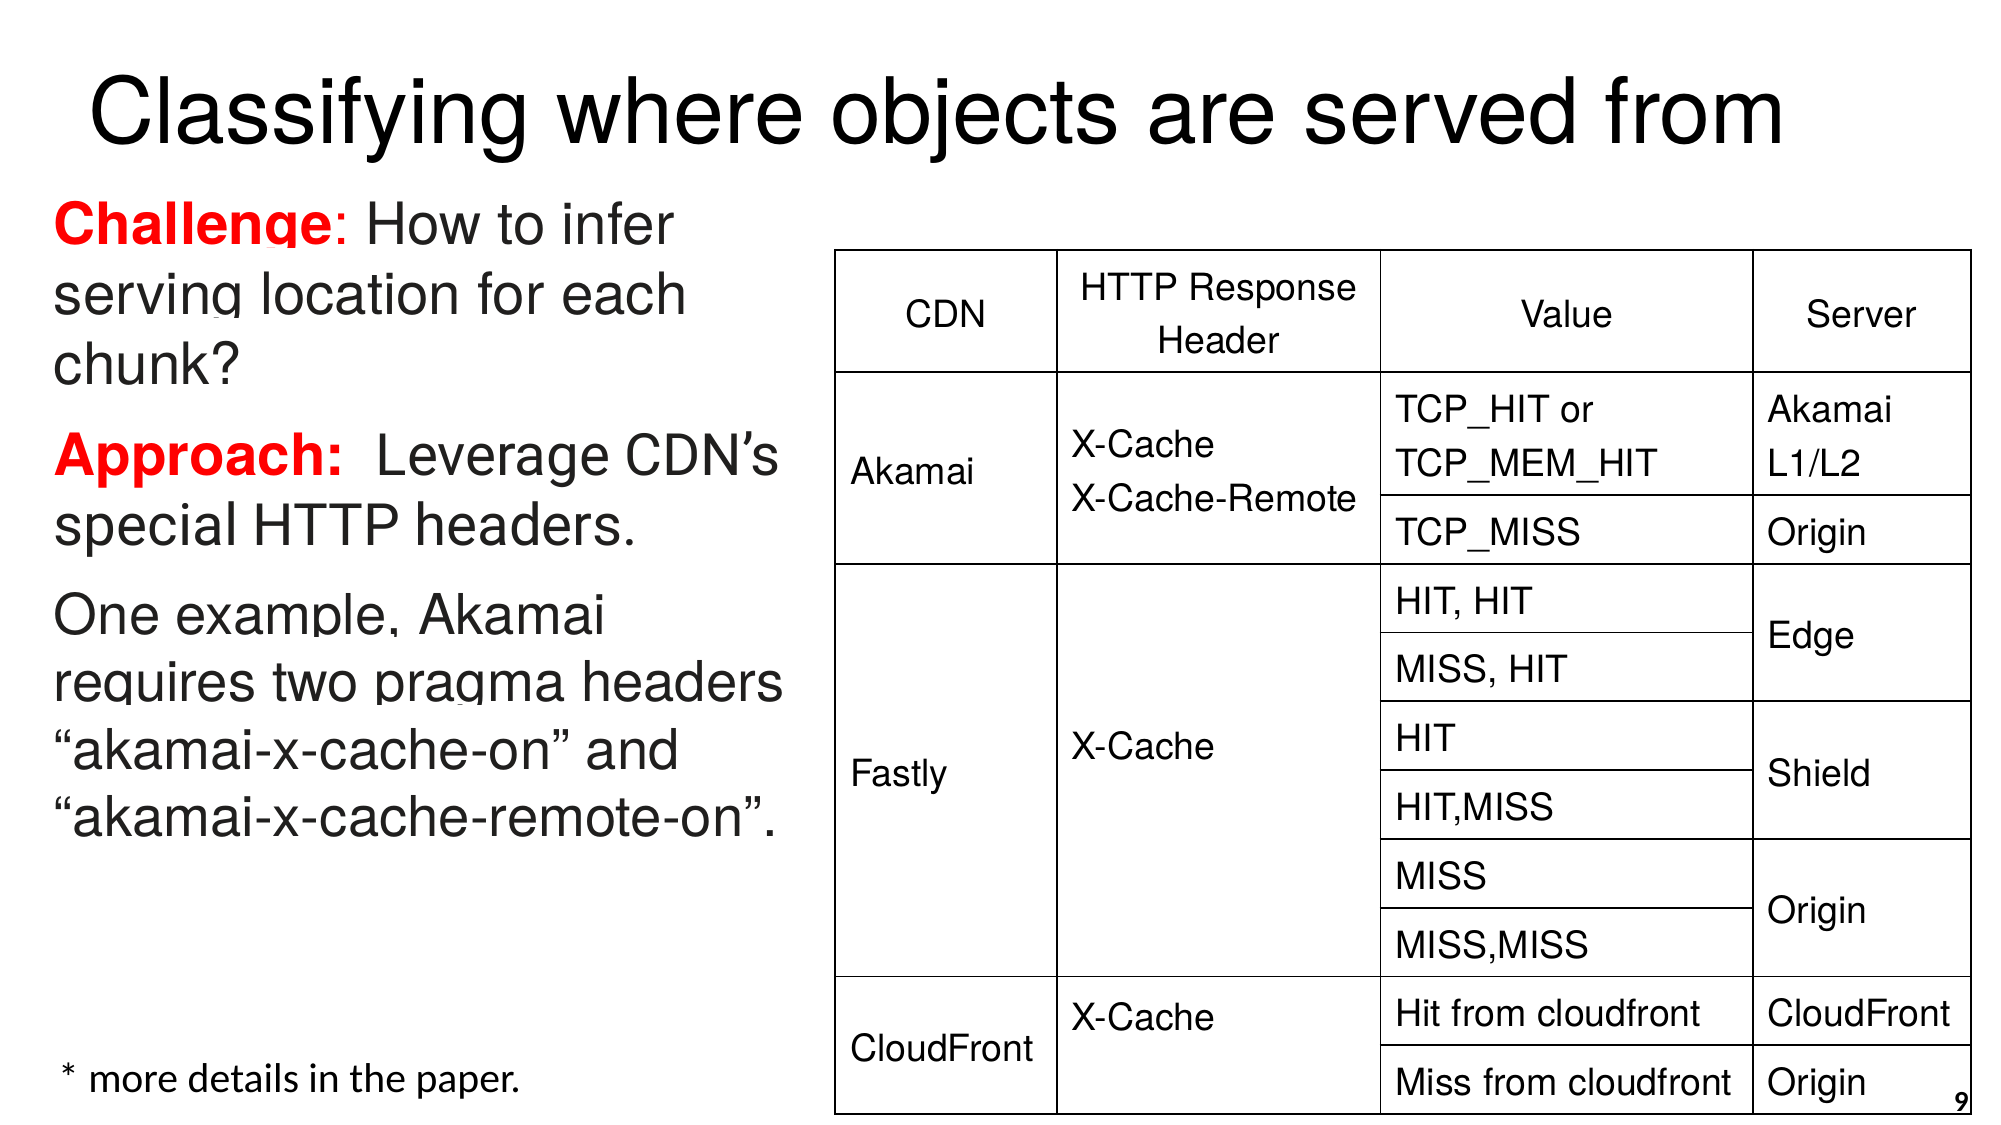

Classifying where objects are served from
Challenge: How to infer serving location for each chunk?
Approach:  Leverage CDN’s special HTTP headers.
One example, Akamai requires two pragma headers “akamai-x-cache-on” and “akamai-x-cache-remote-on”.

| CDN | HTTP Response Header | Value | Server |
| --- | --- | --- | --- |
| Akamai | X-Cache X-Cache-Remote | TCP\_HIT or TCP\_MEM\_HIT | Akamai L1/L2 |
|  |  | TCP\_MISS | Origin |
| Fastly | X-Cache | HIT, HIT | Edge |
|  |  | MISS, HIT |  |
|  |  | HIT | Shield |
|  |  | HIT,MISS |  |
|  |  | MISS | Origin |
|  |  | MISS,MISS |  |
| CloudFront | X-Cache | Hit from cloudfront | CloudFront |
|  |  | Miss from cloudfront | Origin |
* more details in the paper.
9